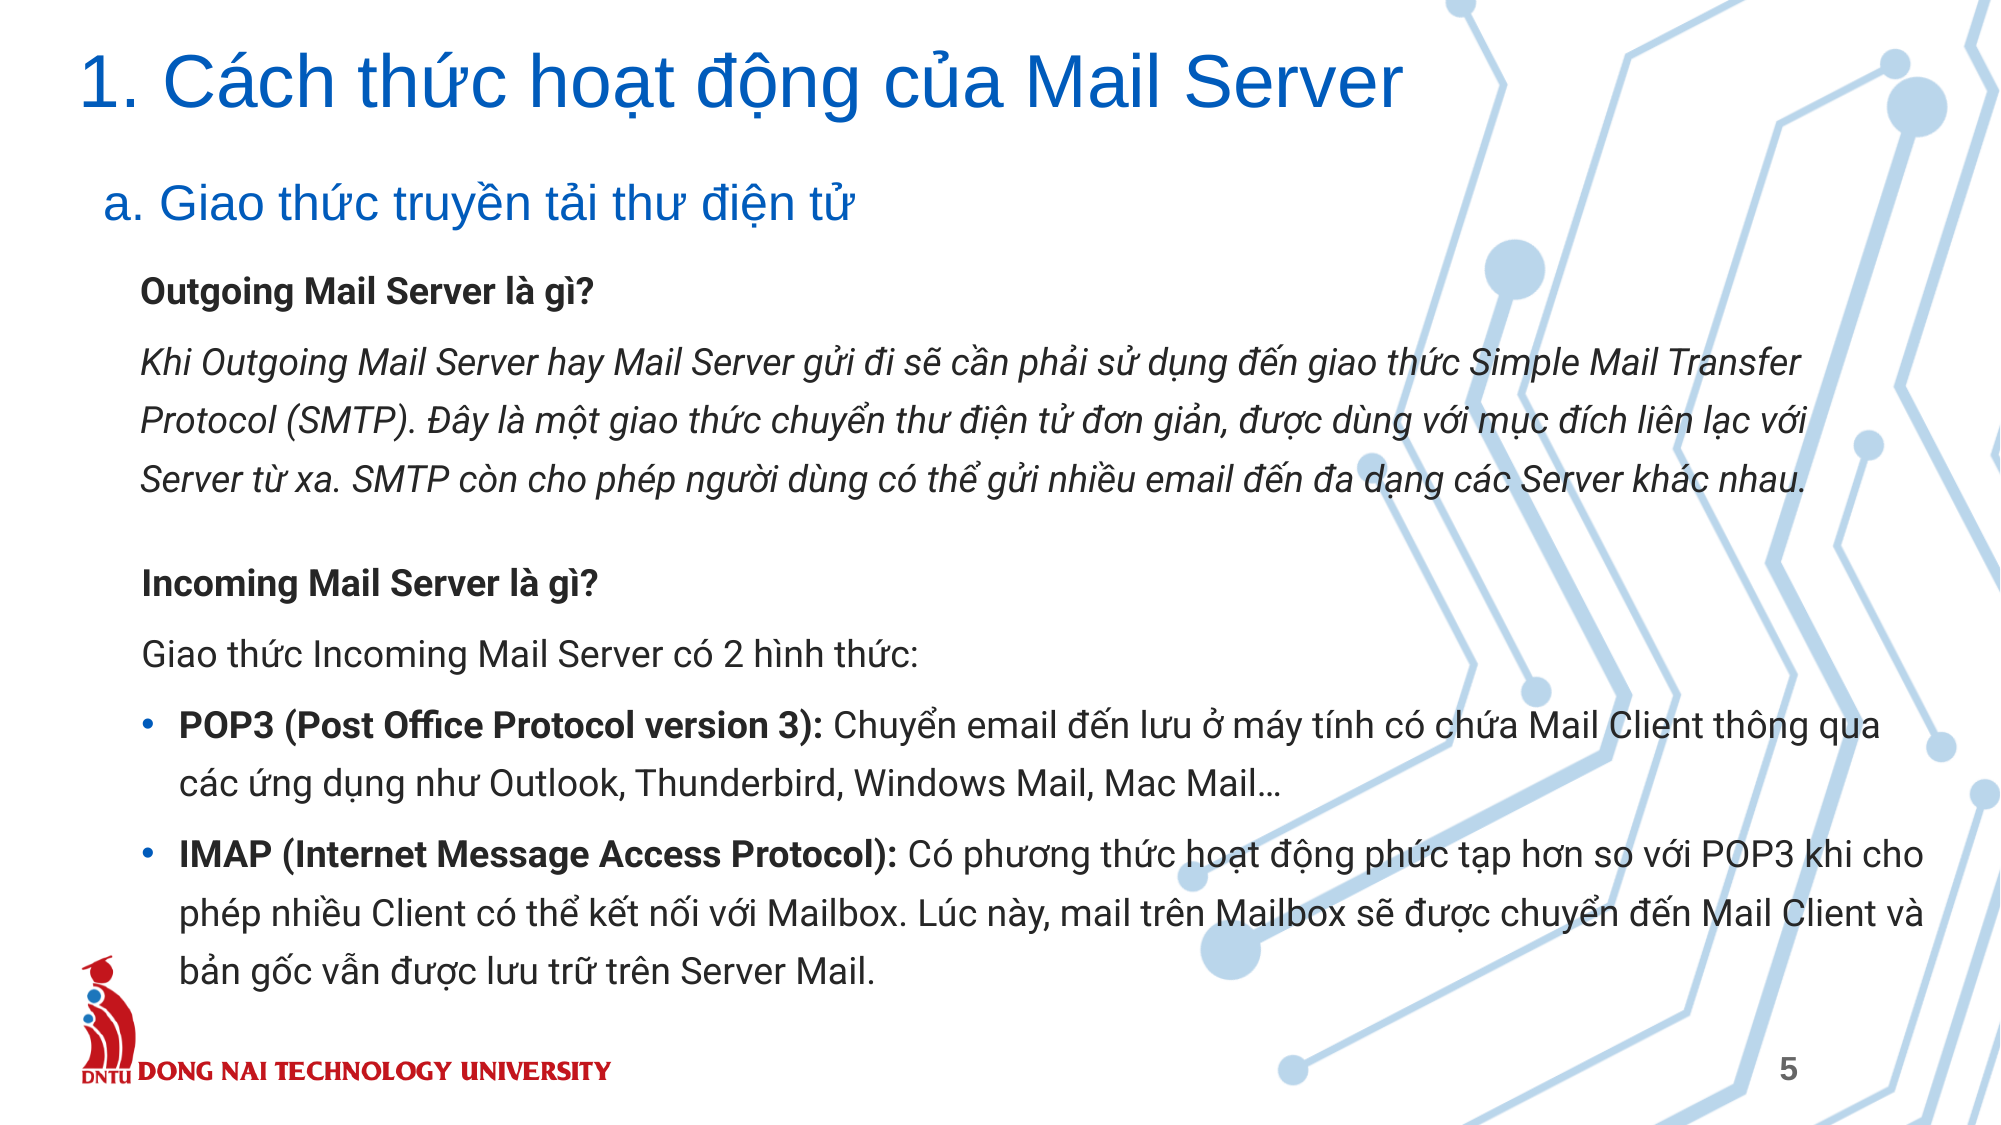

# 1. Cách thức hoạt động của Mail Server

a. Giao thức truyền tải thư điện tử
Outgoing Mail Server là gì?
Khi Outgoing Mail Server hay Mail Server gửi đi sẽ cần phải sử dụng đến giao thức Simple Mail Transfer Protocol (SMTP). Đây là một giao thức chuyển thư điện tử đơn giản, được dùng với mục đích liên lạc với Server từ xa. SMTP còn cho phép người dùng có thể gửi nhiều email đến đa dạng các Server khác nhau.
Incoming Mail Server là gì?
Giao thức Incoming Mail Server có 2 hình thức:
POP3 (Post Office Protocol version 3): Chuyển email đến lưu ở máy tính có chứa Mail Client thông qua các ứng dụng như Outlook, Thunderbird, Windows Mail, Mac Mail…
IMAP (Internet Message Access Protocol): Có phương thức hoạt động phức tạp hơn so với POP3 khi cho phép nhiều Client có thể kết nối với Mailbox. Lúc này, mail trên Mailbox sẽ được chuyển đến Mail Client và bản gốc vẫn được lưu trữ trên Server Mail.